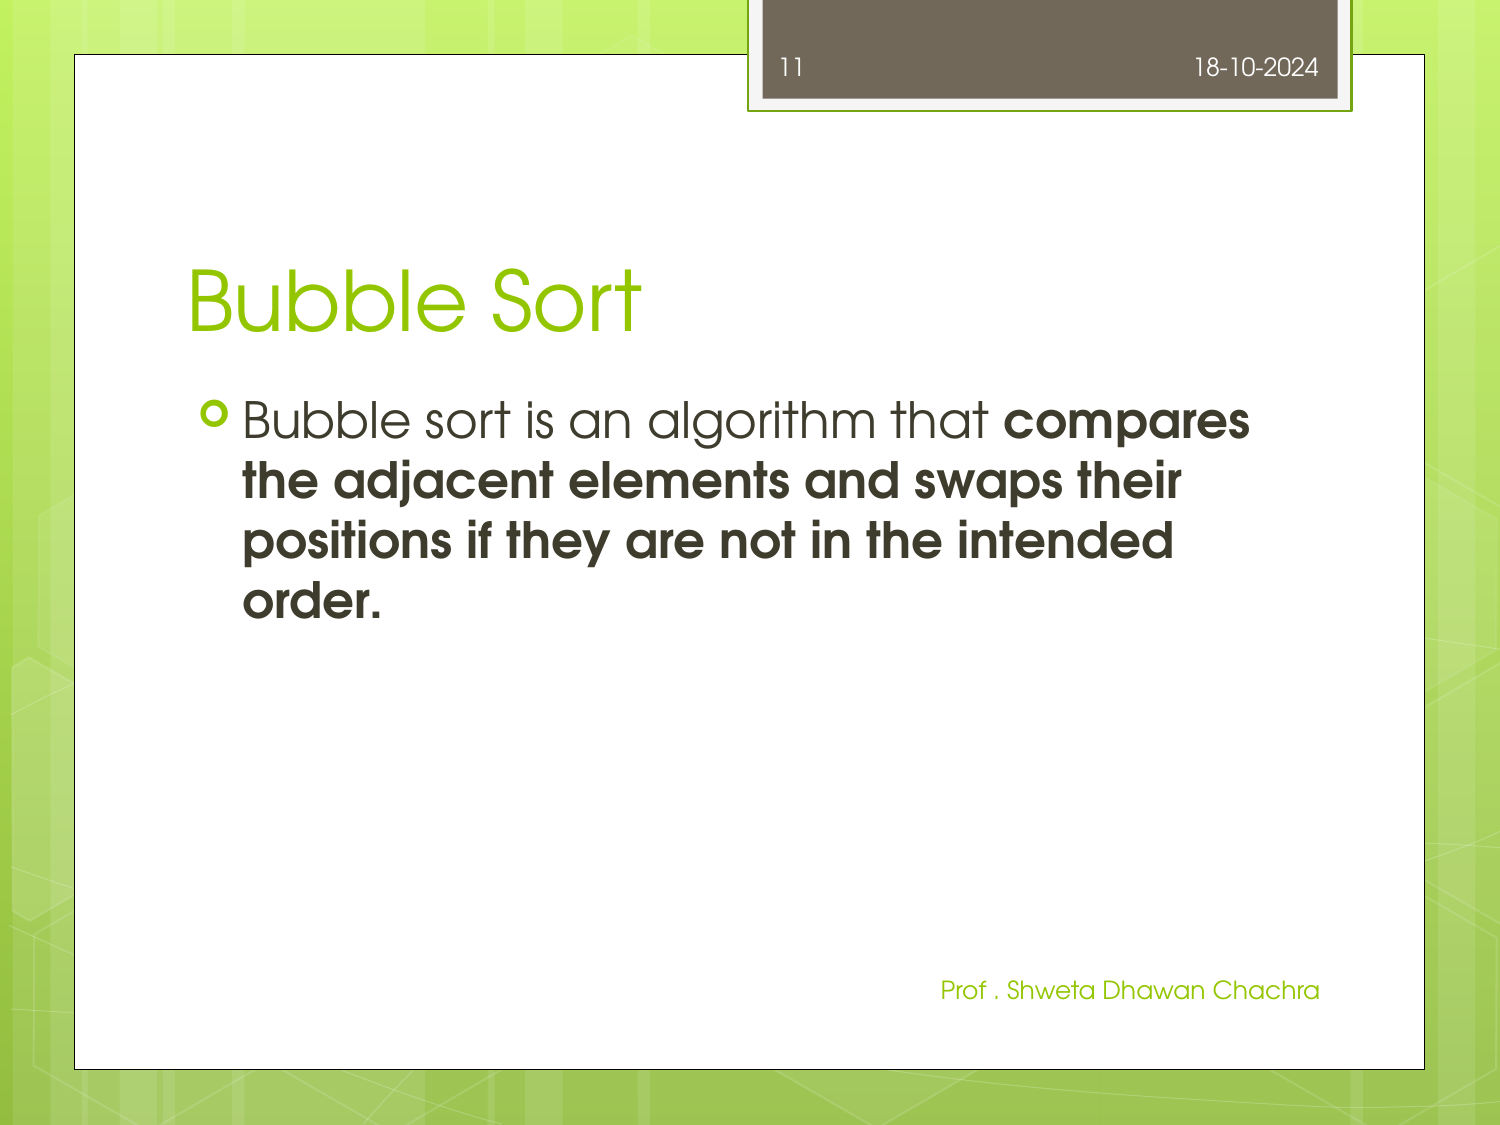

11
18-10-2024
# Bubble Sort
Bubble sort is an algorithm that compares the adjacent elements and swaps their positions if they are not in the intended order.
Prof . Shweta Dhawan Chachra